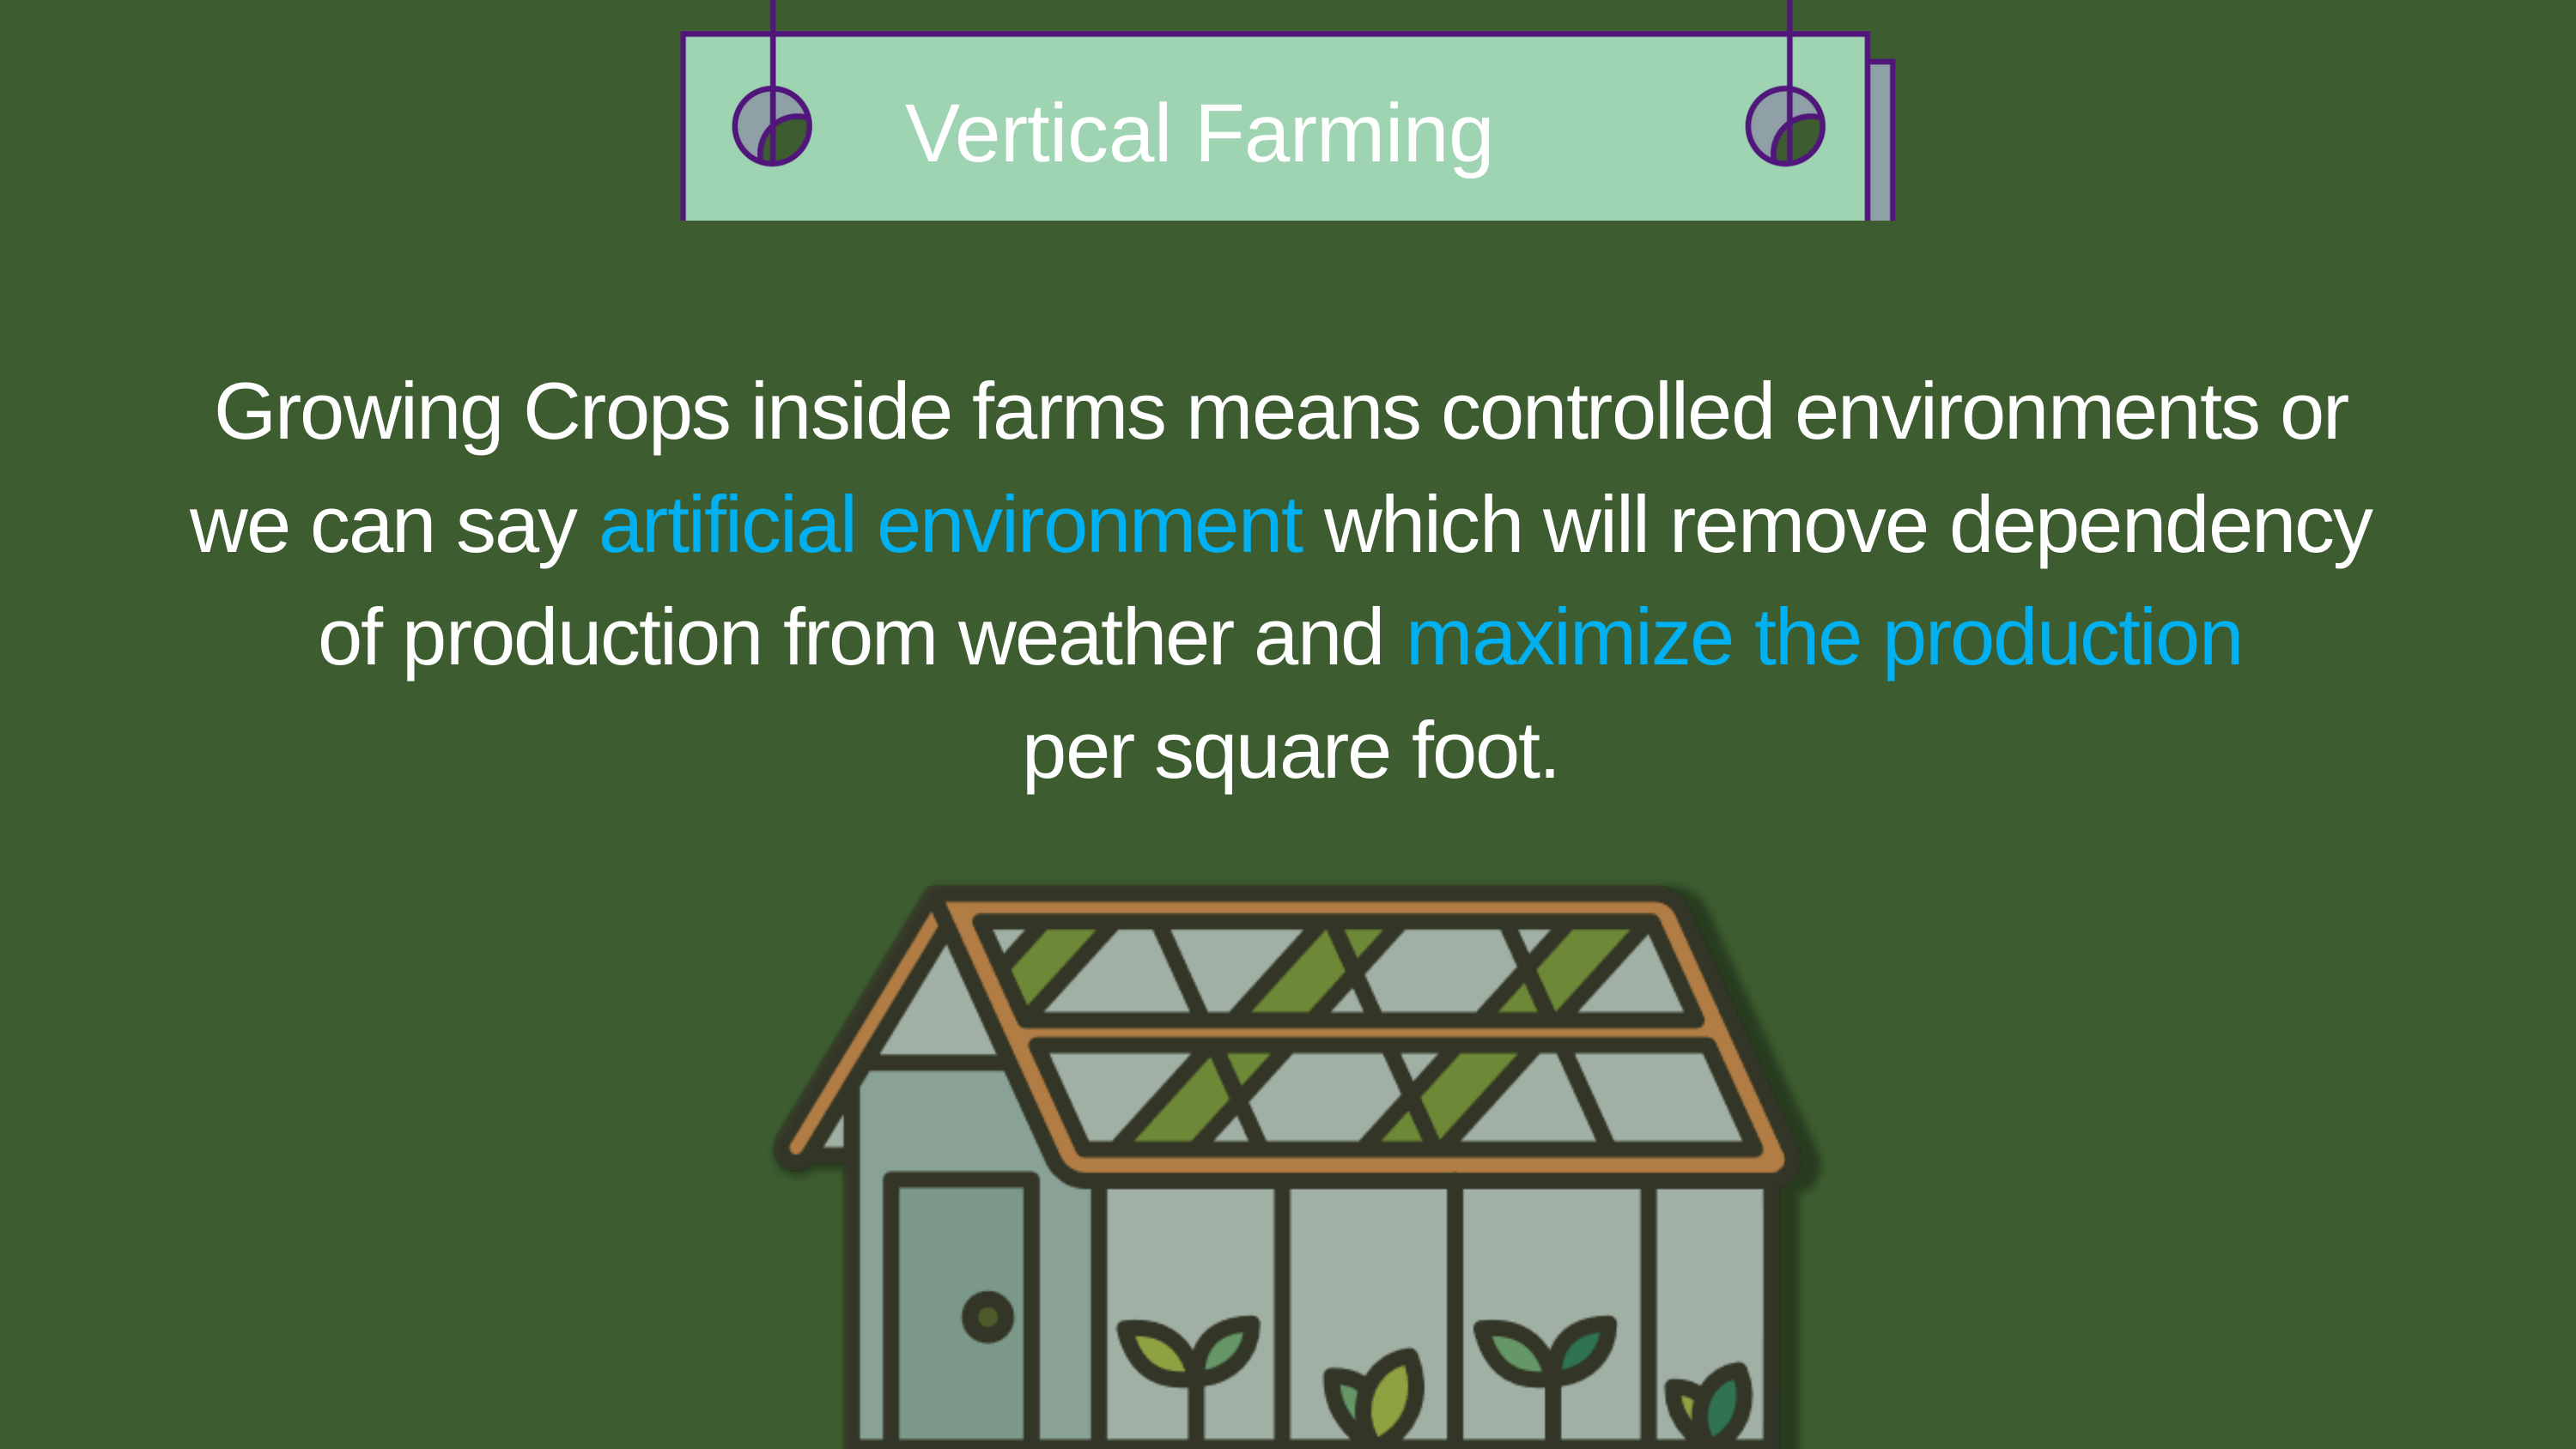

Vertical Farming
Growing Crops inside farms means controlled environments or
we can say artificial environment which will remove dependency
of production from weather and maximize the production
per square foot.